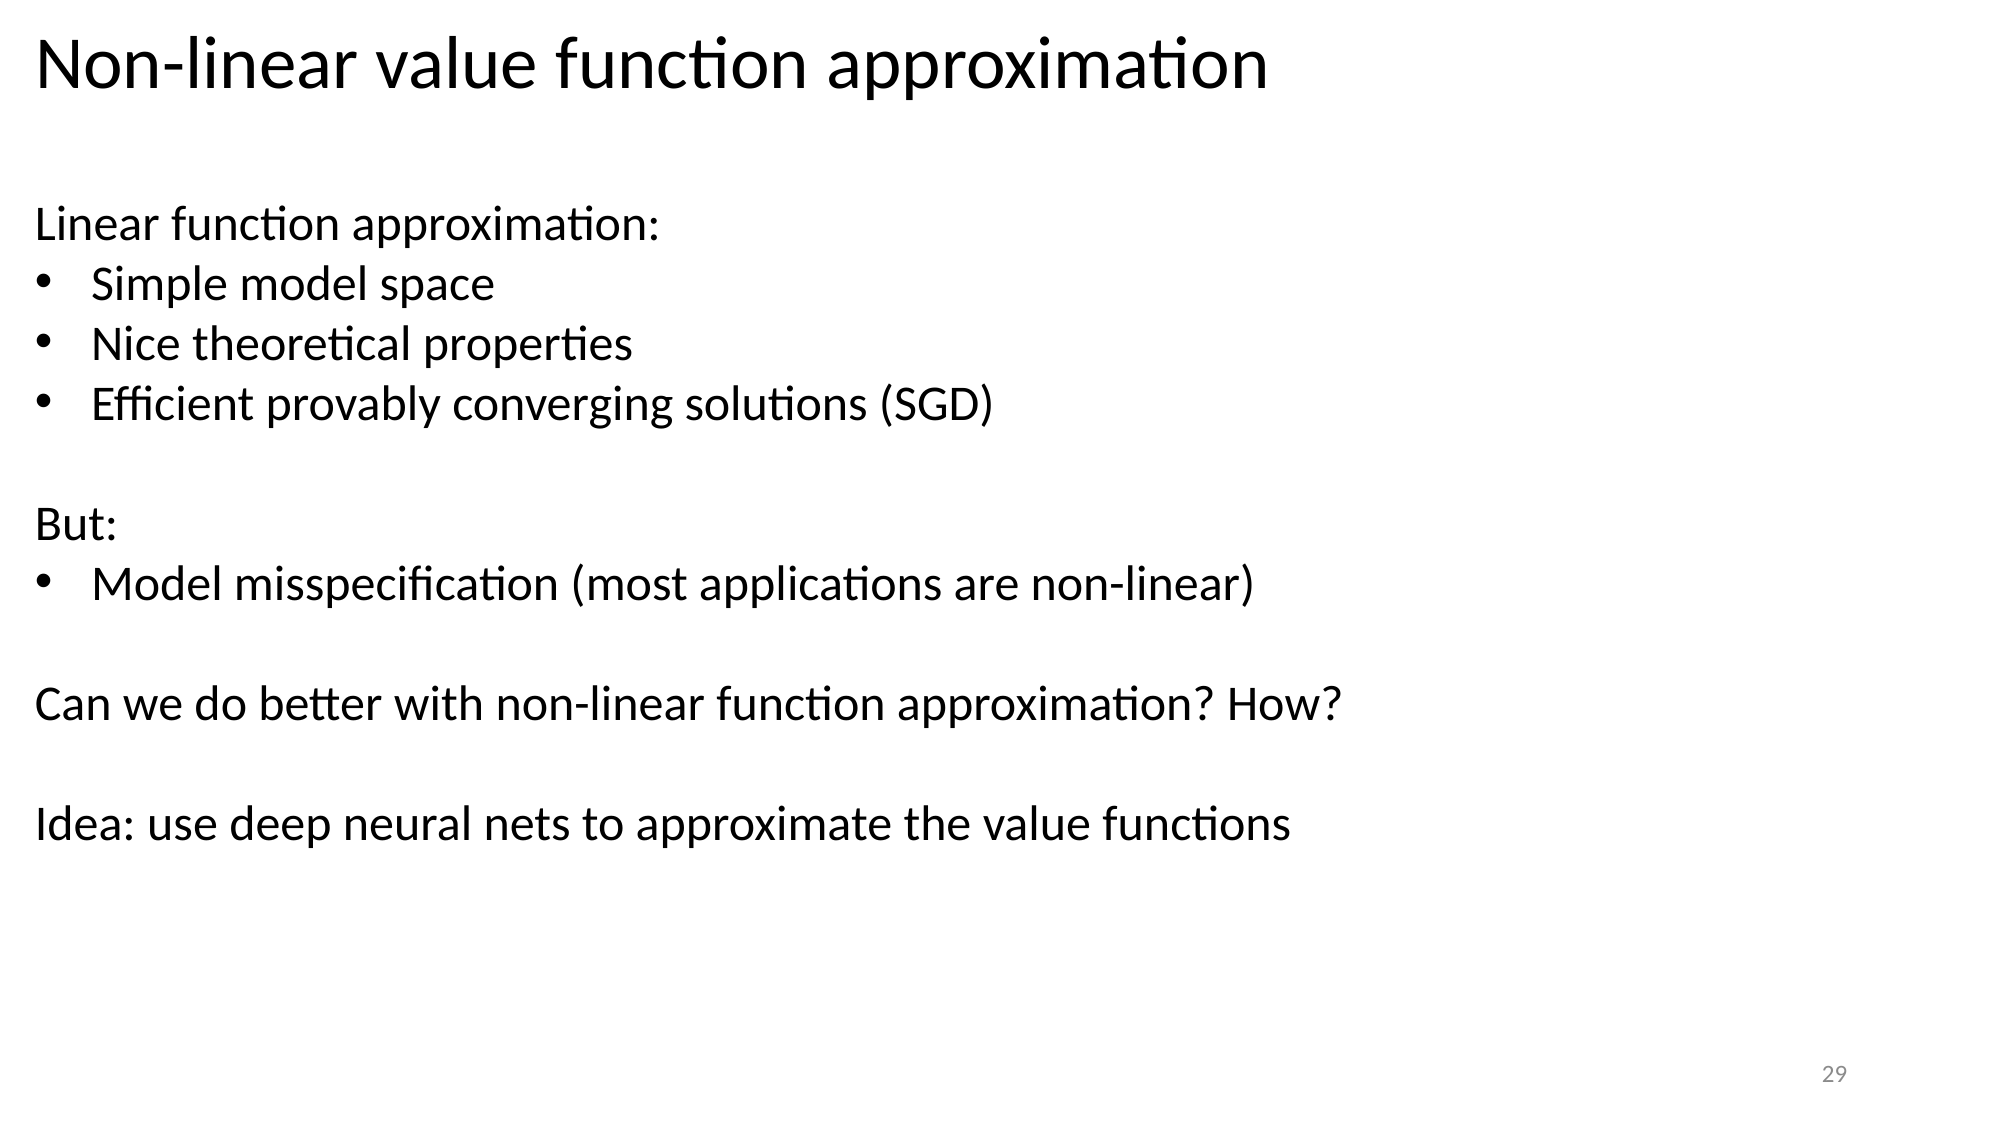

# Non-linear value function approximation
Linear function approximation:
Simple model space
Nice theoretical properties
Efficient provably converging solutions (SGD)

But:
Model misspecification (most applications are non-linear)

Can we do better with non-linear function approximation? How?

Idea: use deep neural nets to approximate the value functions

29